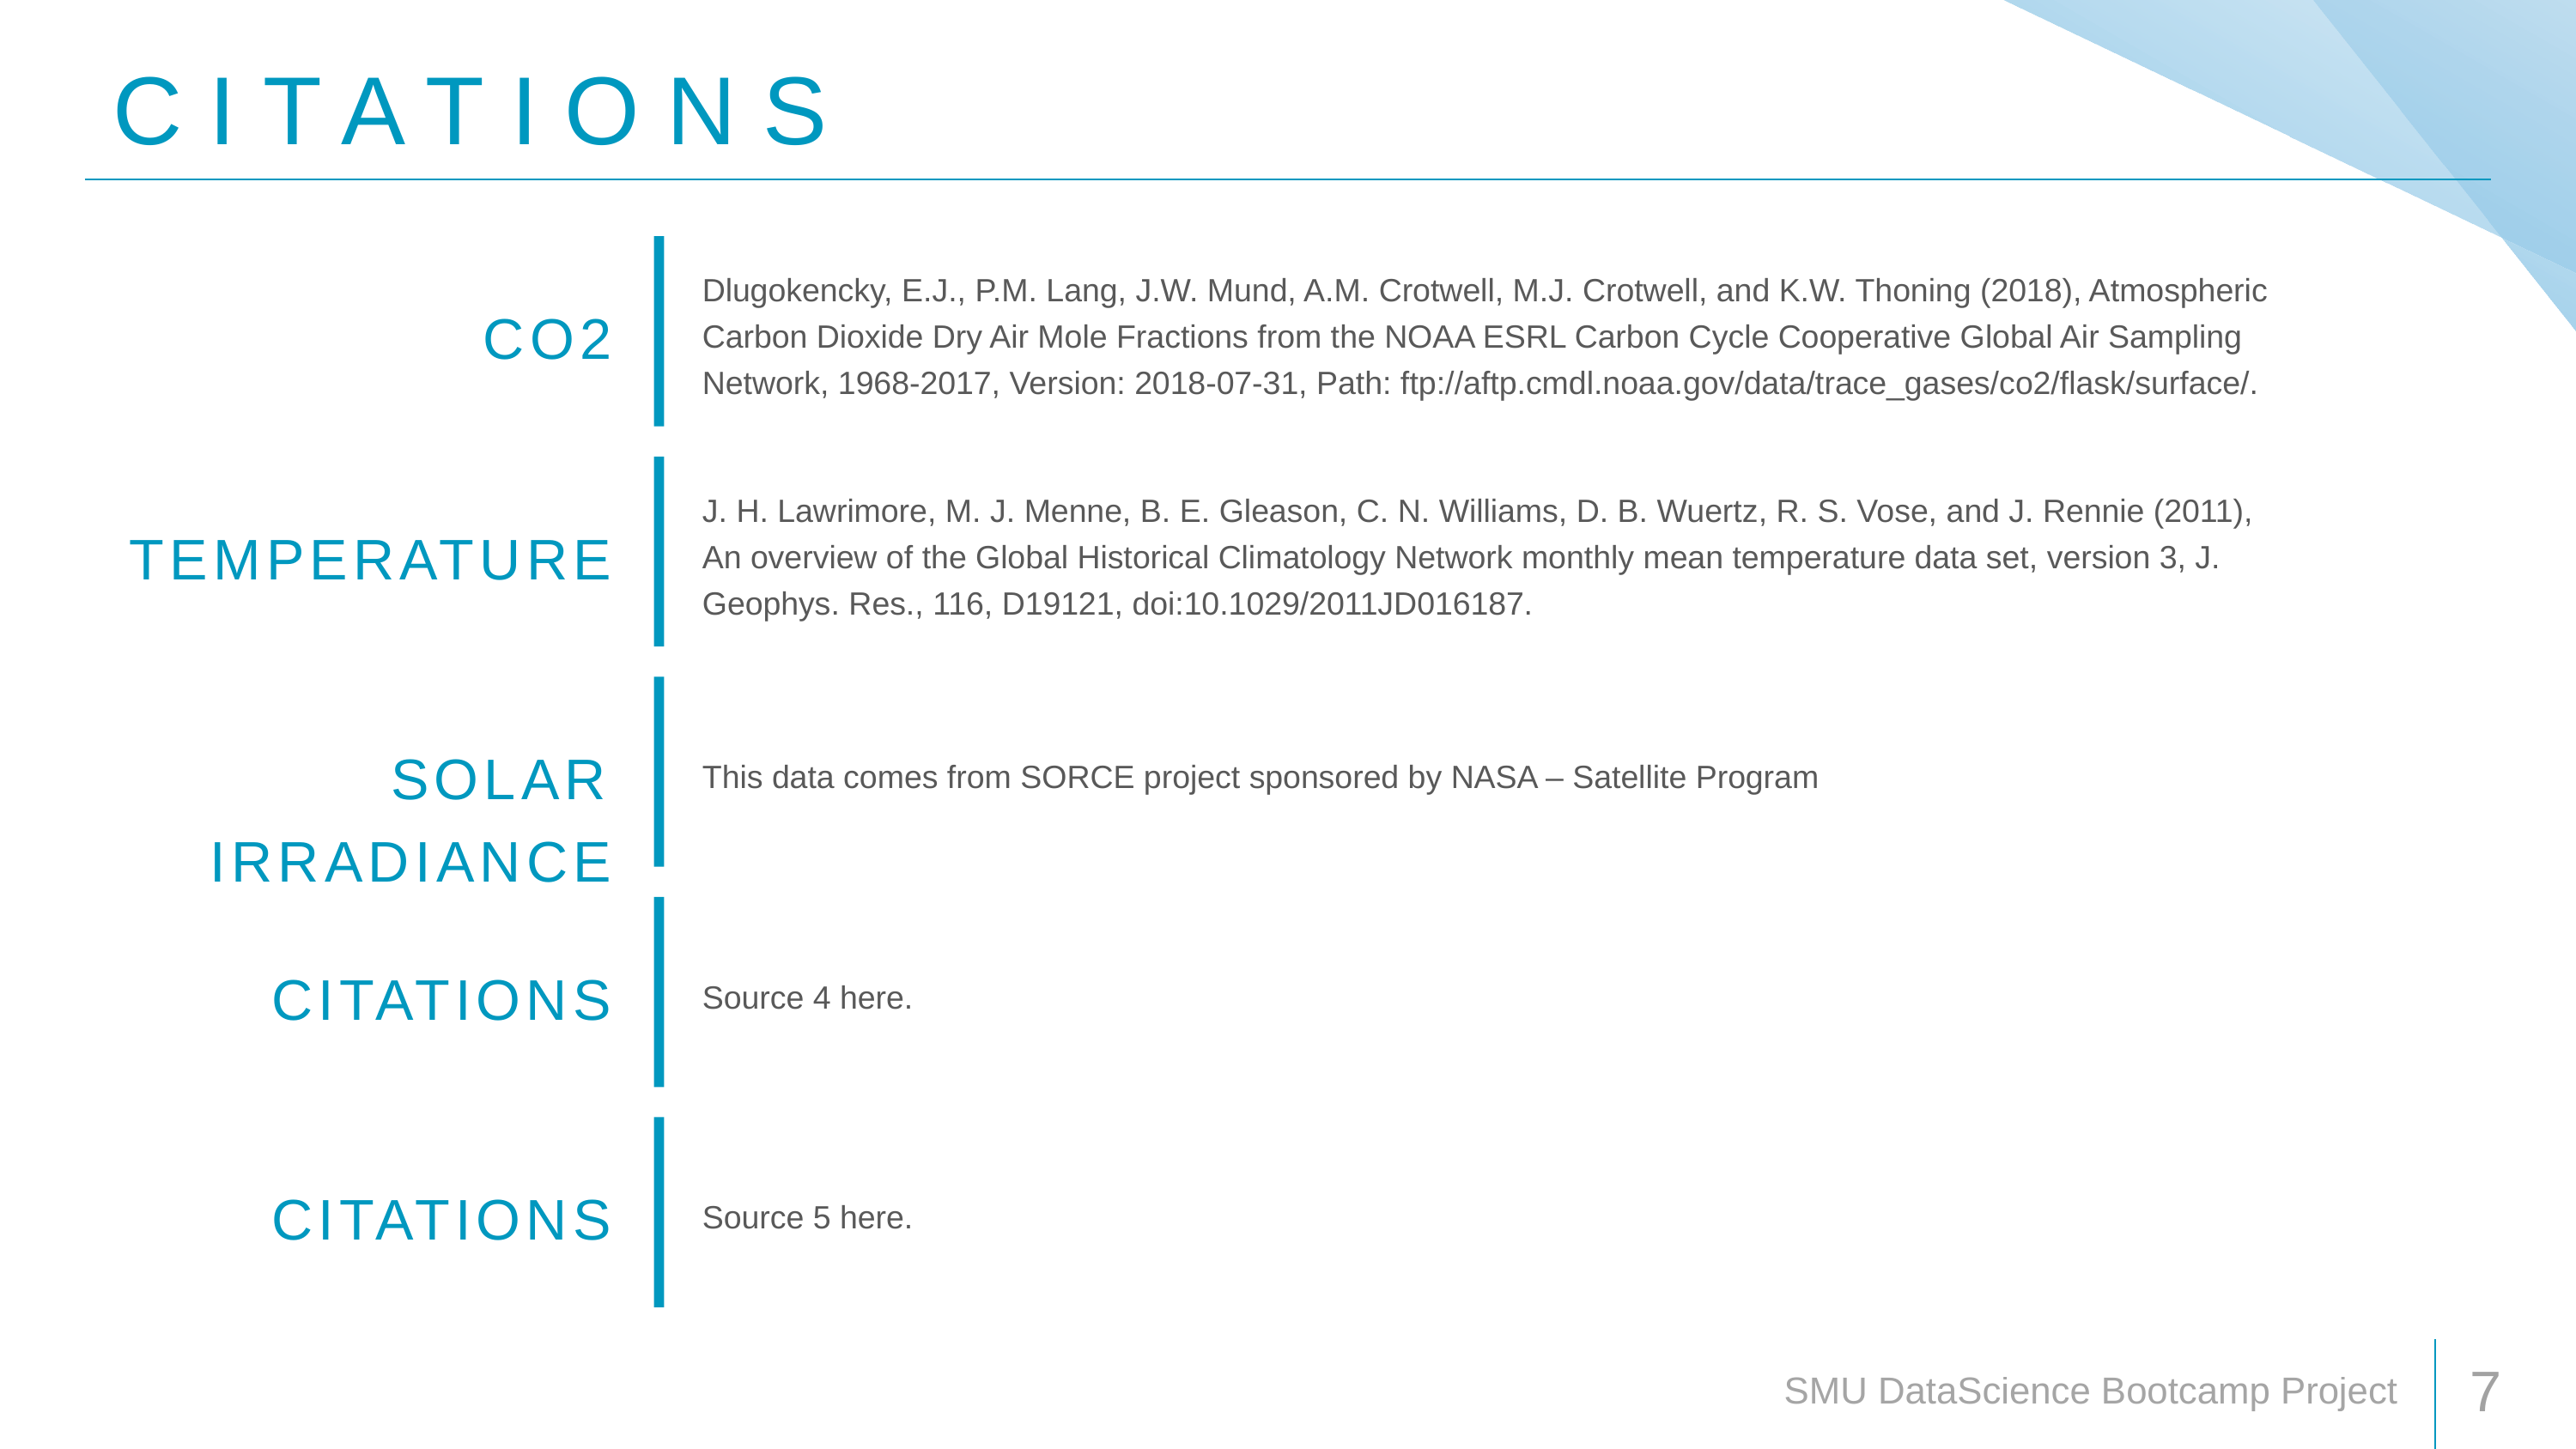

# CITATIONS
Dlugokencky, E.J., P.M. Lang, J.W. Mund, A.M. Crotwell, M.J. Crotwell, and K.W. Thoning (2018), Atmospheric Carbon Dioxide Dry Air Mole Fractions from the NOAA ESRL Carbon Cycle Cooperative Global Air Sampling Network, 1968-2017, Version: 2018-07-31, Path: ftp://aftp.cmdl.noaa.gov/data/trace_gases/co2/flask/surface/.
CO2
J. H. Lawrimore, M. J. Menne, B. E. Gleason, C. N. Williams, D. B. Wuertz, R. S. Vose, and J. Rennie (2011), An overview of the Global Historical Climatology Network monthly mean temperature data set, version 3, J. Geophys. Res., 116, D19121, doi:10.1029/2011JD016187.
TEMPERATURE
This data comes from SORCE project sponsored by NASA – Satellite Program
SOLAR IRRADIANCE
Source 4 here.
CITATIONS
Source 5 here.
CITATIONS
SMU DataScience Bootcamp Project
7